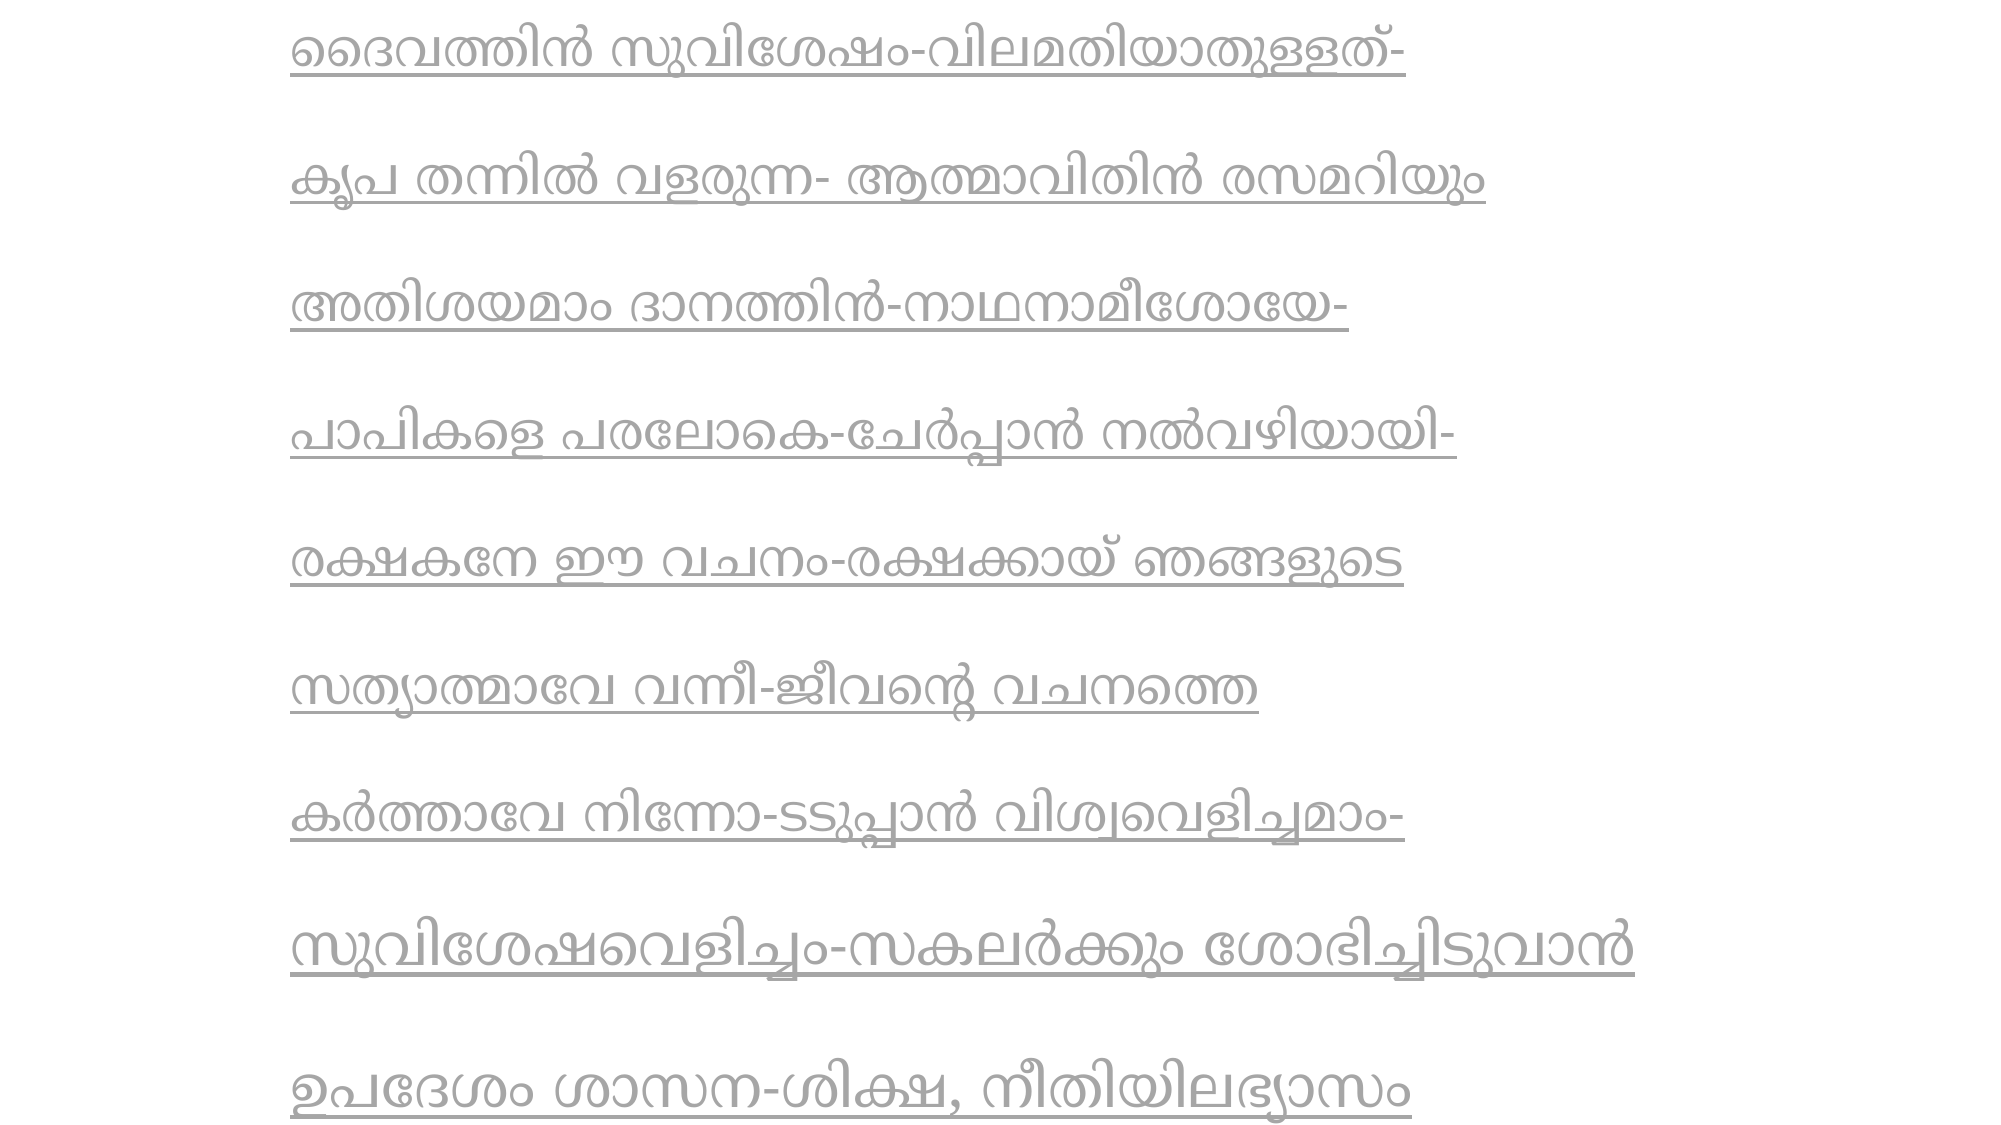

ദൈവത്തിന്‍ സുവിശേഷം-വിലമതിയാതുള്ളത്-

കൃപ തന്നില്‍ വളരുന്ന- ആത്മാവിതിന്‍ രസമറിയും

അതിശയമാം ദാനത്തിന്‍-നാഥനാമീശോയേ-

പാപികളെ പരലോകെ-ചേര്‍പ്പാന്‍ നല്‍വഴിയായി-

രക്ഷകനേ ഈ വചനം-രക്ഷക്കായ് ഞങ്ങളുടെ

സത്യാത്മാവേ വന്നീ-ജീവന്‍റെ വചനത്തെ

കര്‍ത്താവേ നിന്നോ-ടടുപ്പാന്‍ വിശ്വവെളിച്ചമാം-

സുവിശേഷവെളിച്ചം-സകലര്‍ക്കും ശോഭിച്ചിടുവാന്‍

ഉപദേശം ശാസന-ശിക്ഷ, നീതിയിലഭ്യാസം